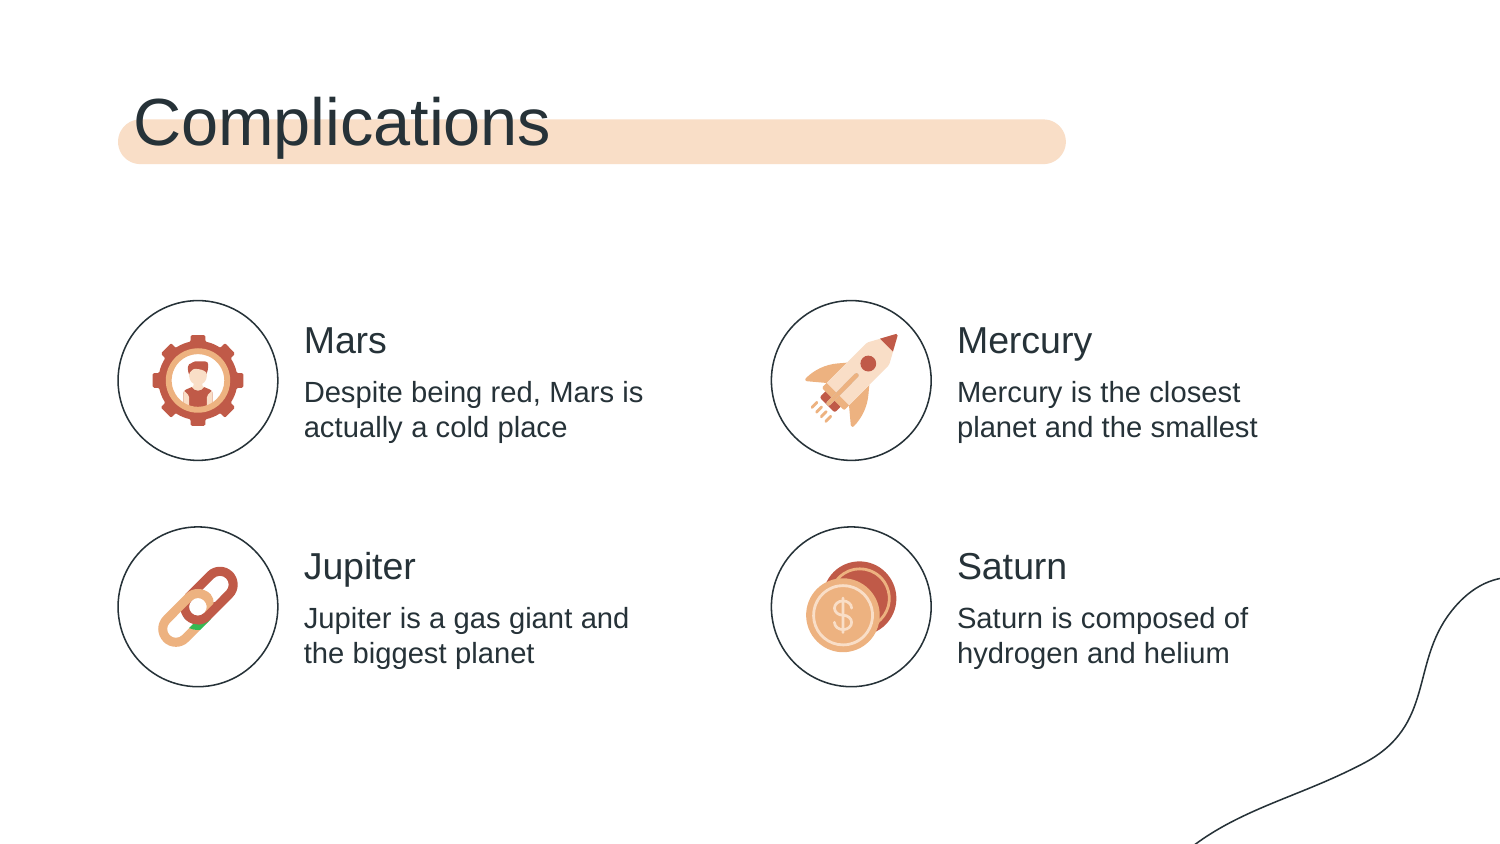

# Complications

Mars
Mercury

Despite being red, Mars is actually a cold place
Mercury is the closest planet and the smallest

Jupiter
Saturn

Jupiter is a gas giant and the biggest planet
Saturn is composed of hydrogen and helium